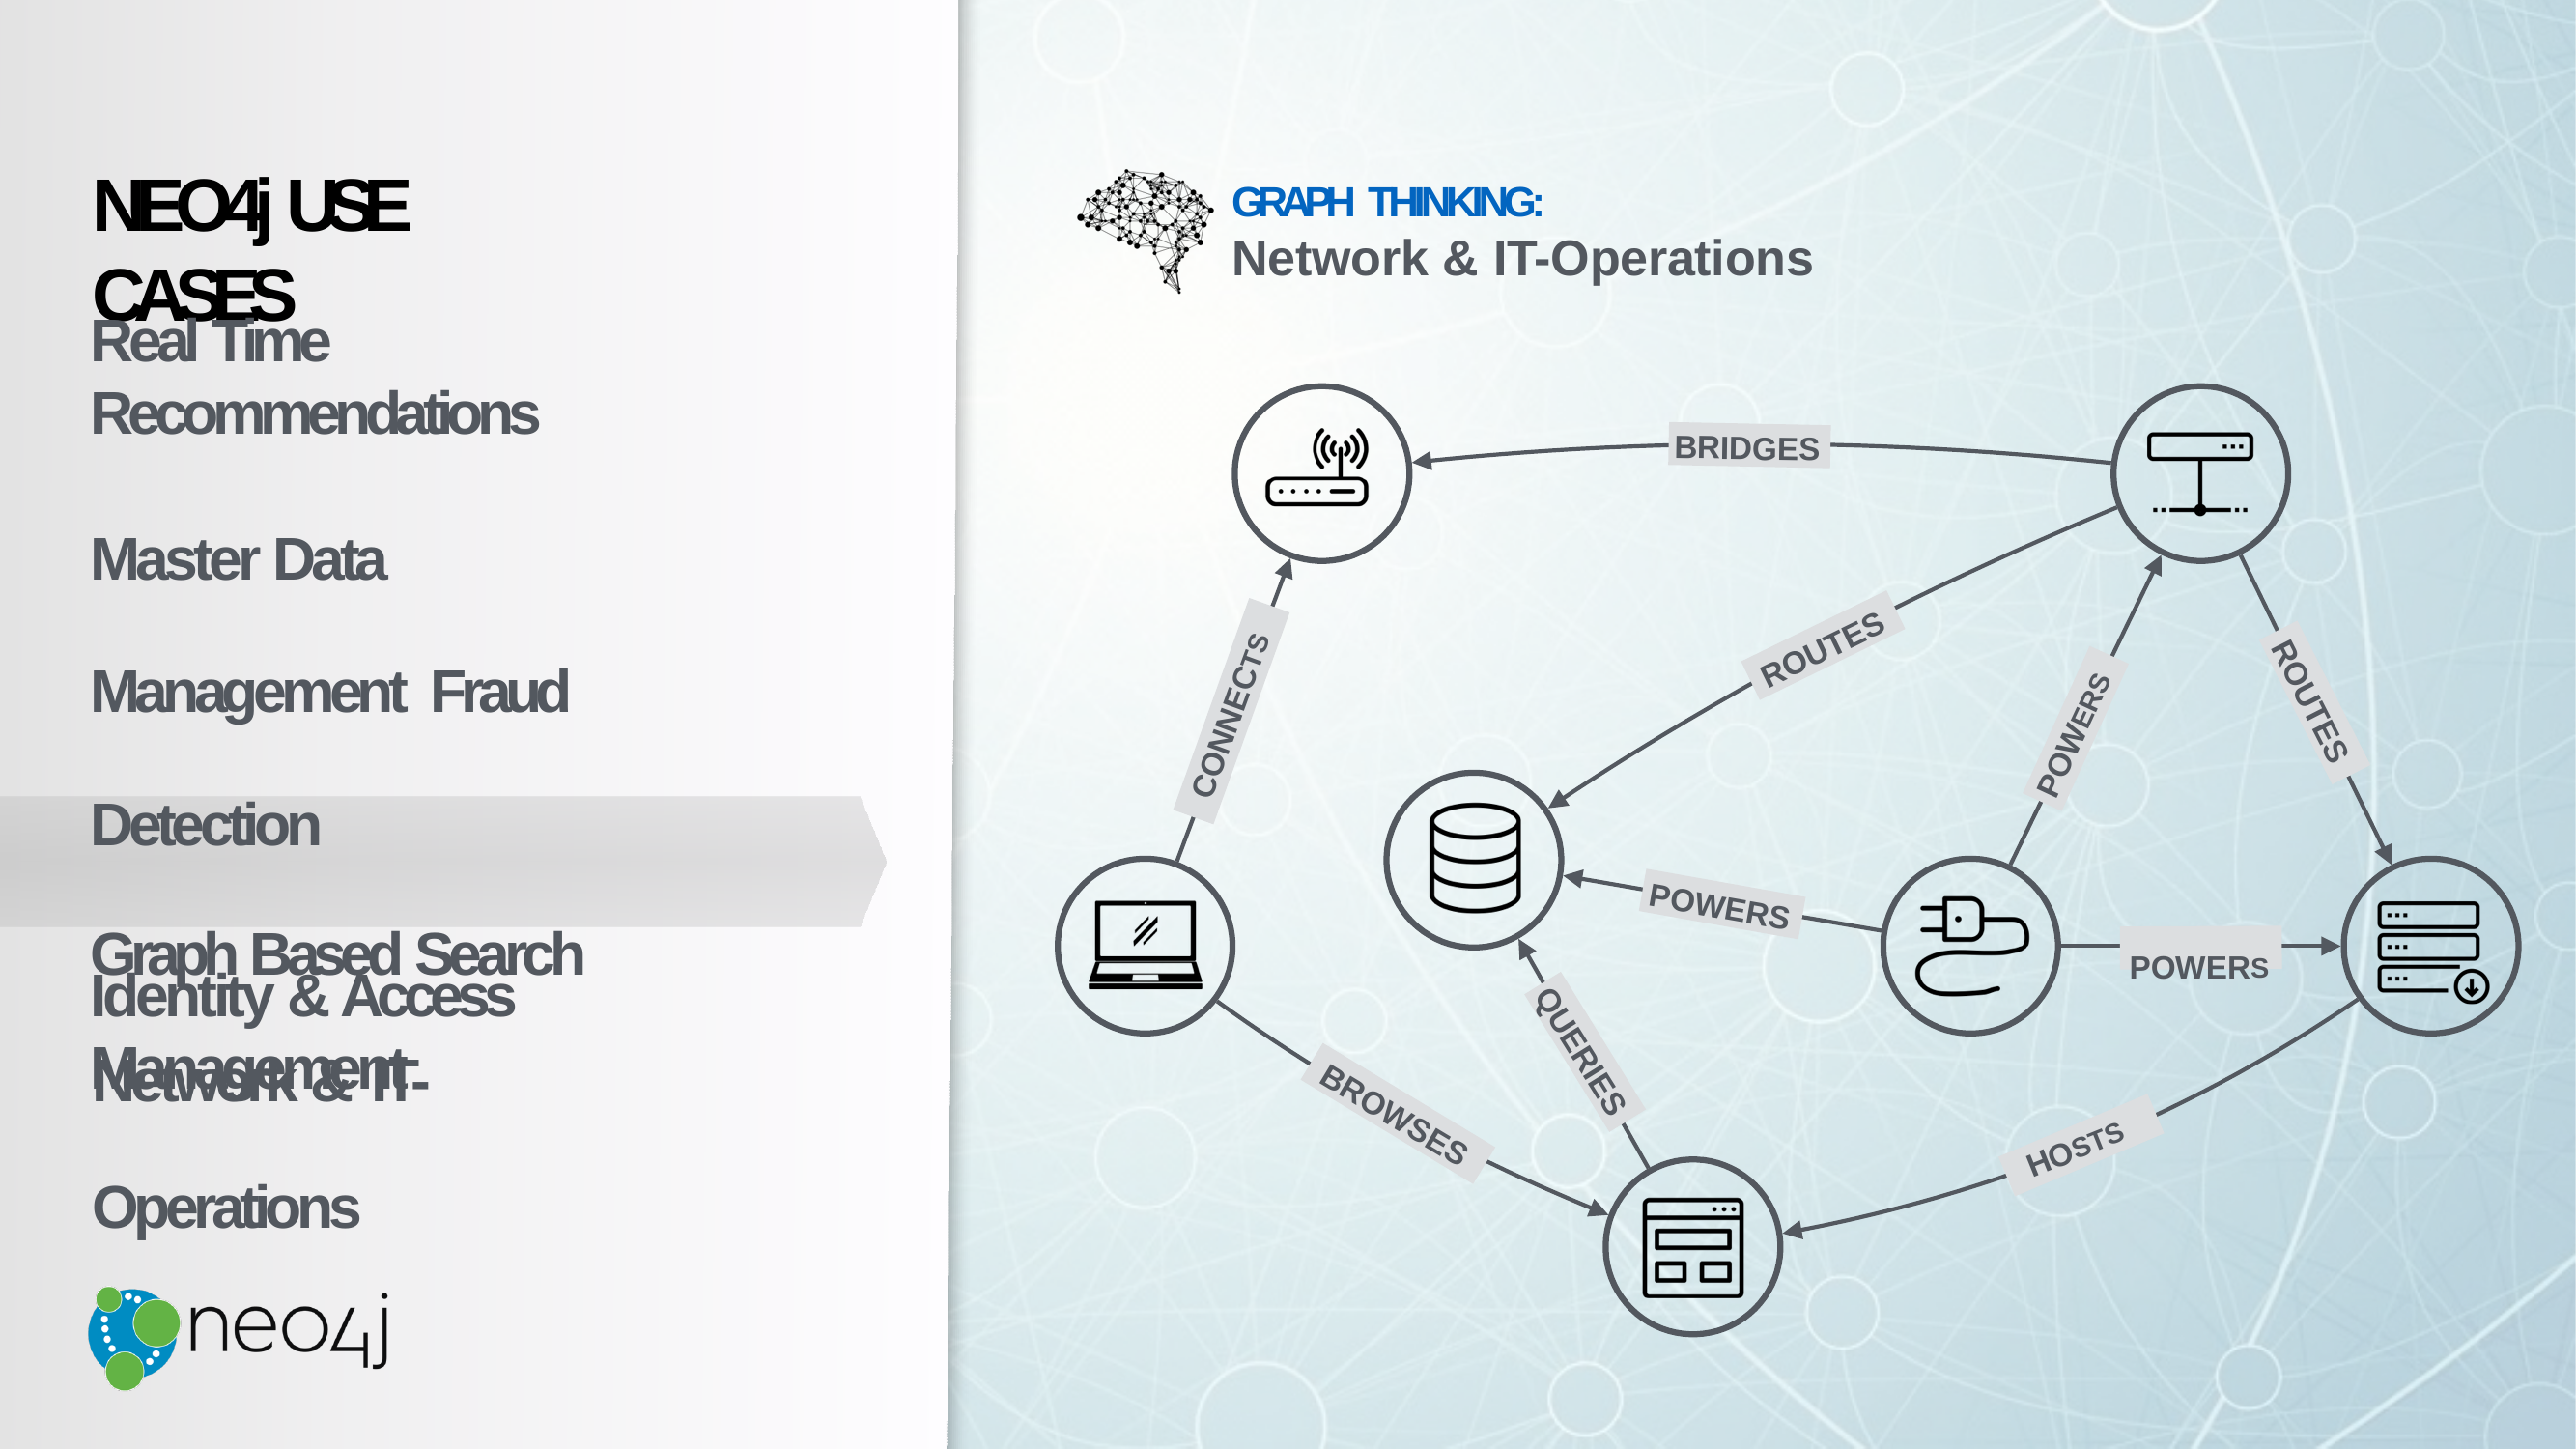

# NEO4j USE CASES

GRAPH THINKING:
Network & IT-Operations
Real Time Recommendations
Master Data Management  Fraud Detection
Graph Based Search  Network & IT-Operations

BRIDGES

ROUTES

ROUTES
CONNECTS
POWERS

POWERS

POWERS

Identity & Access Management

QUERIES

BROWSES
HOSTS